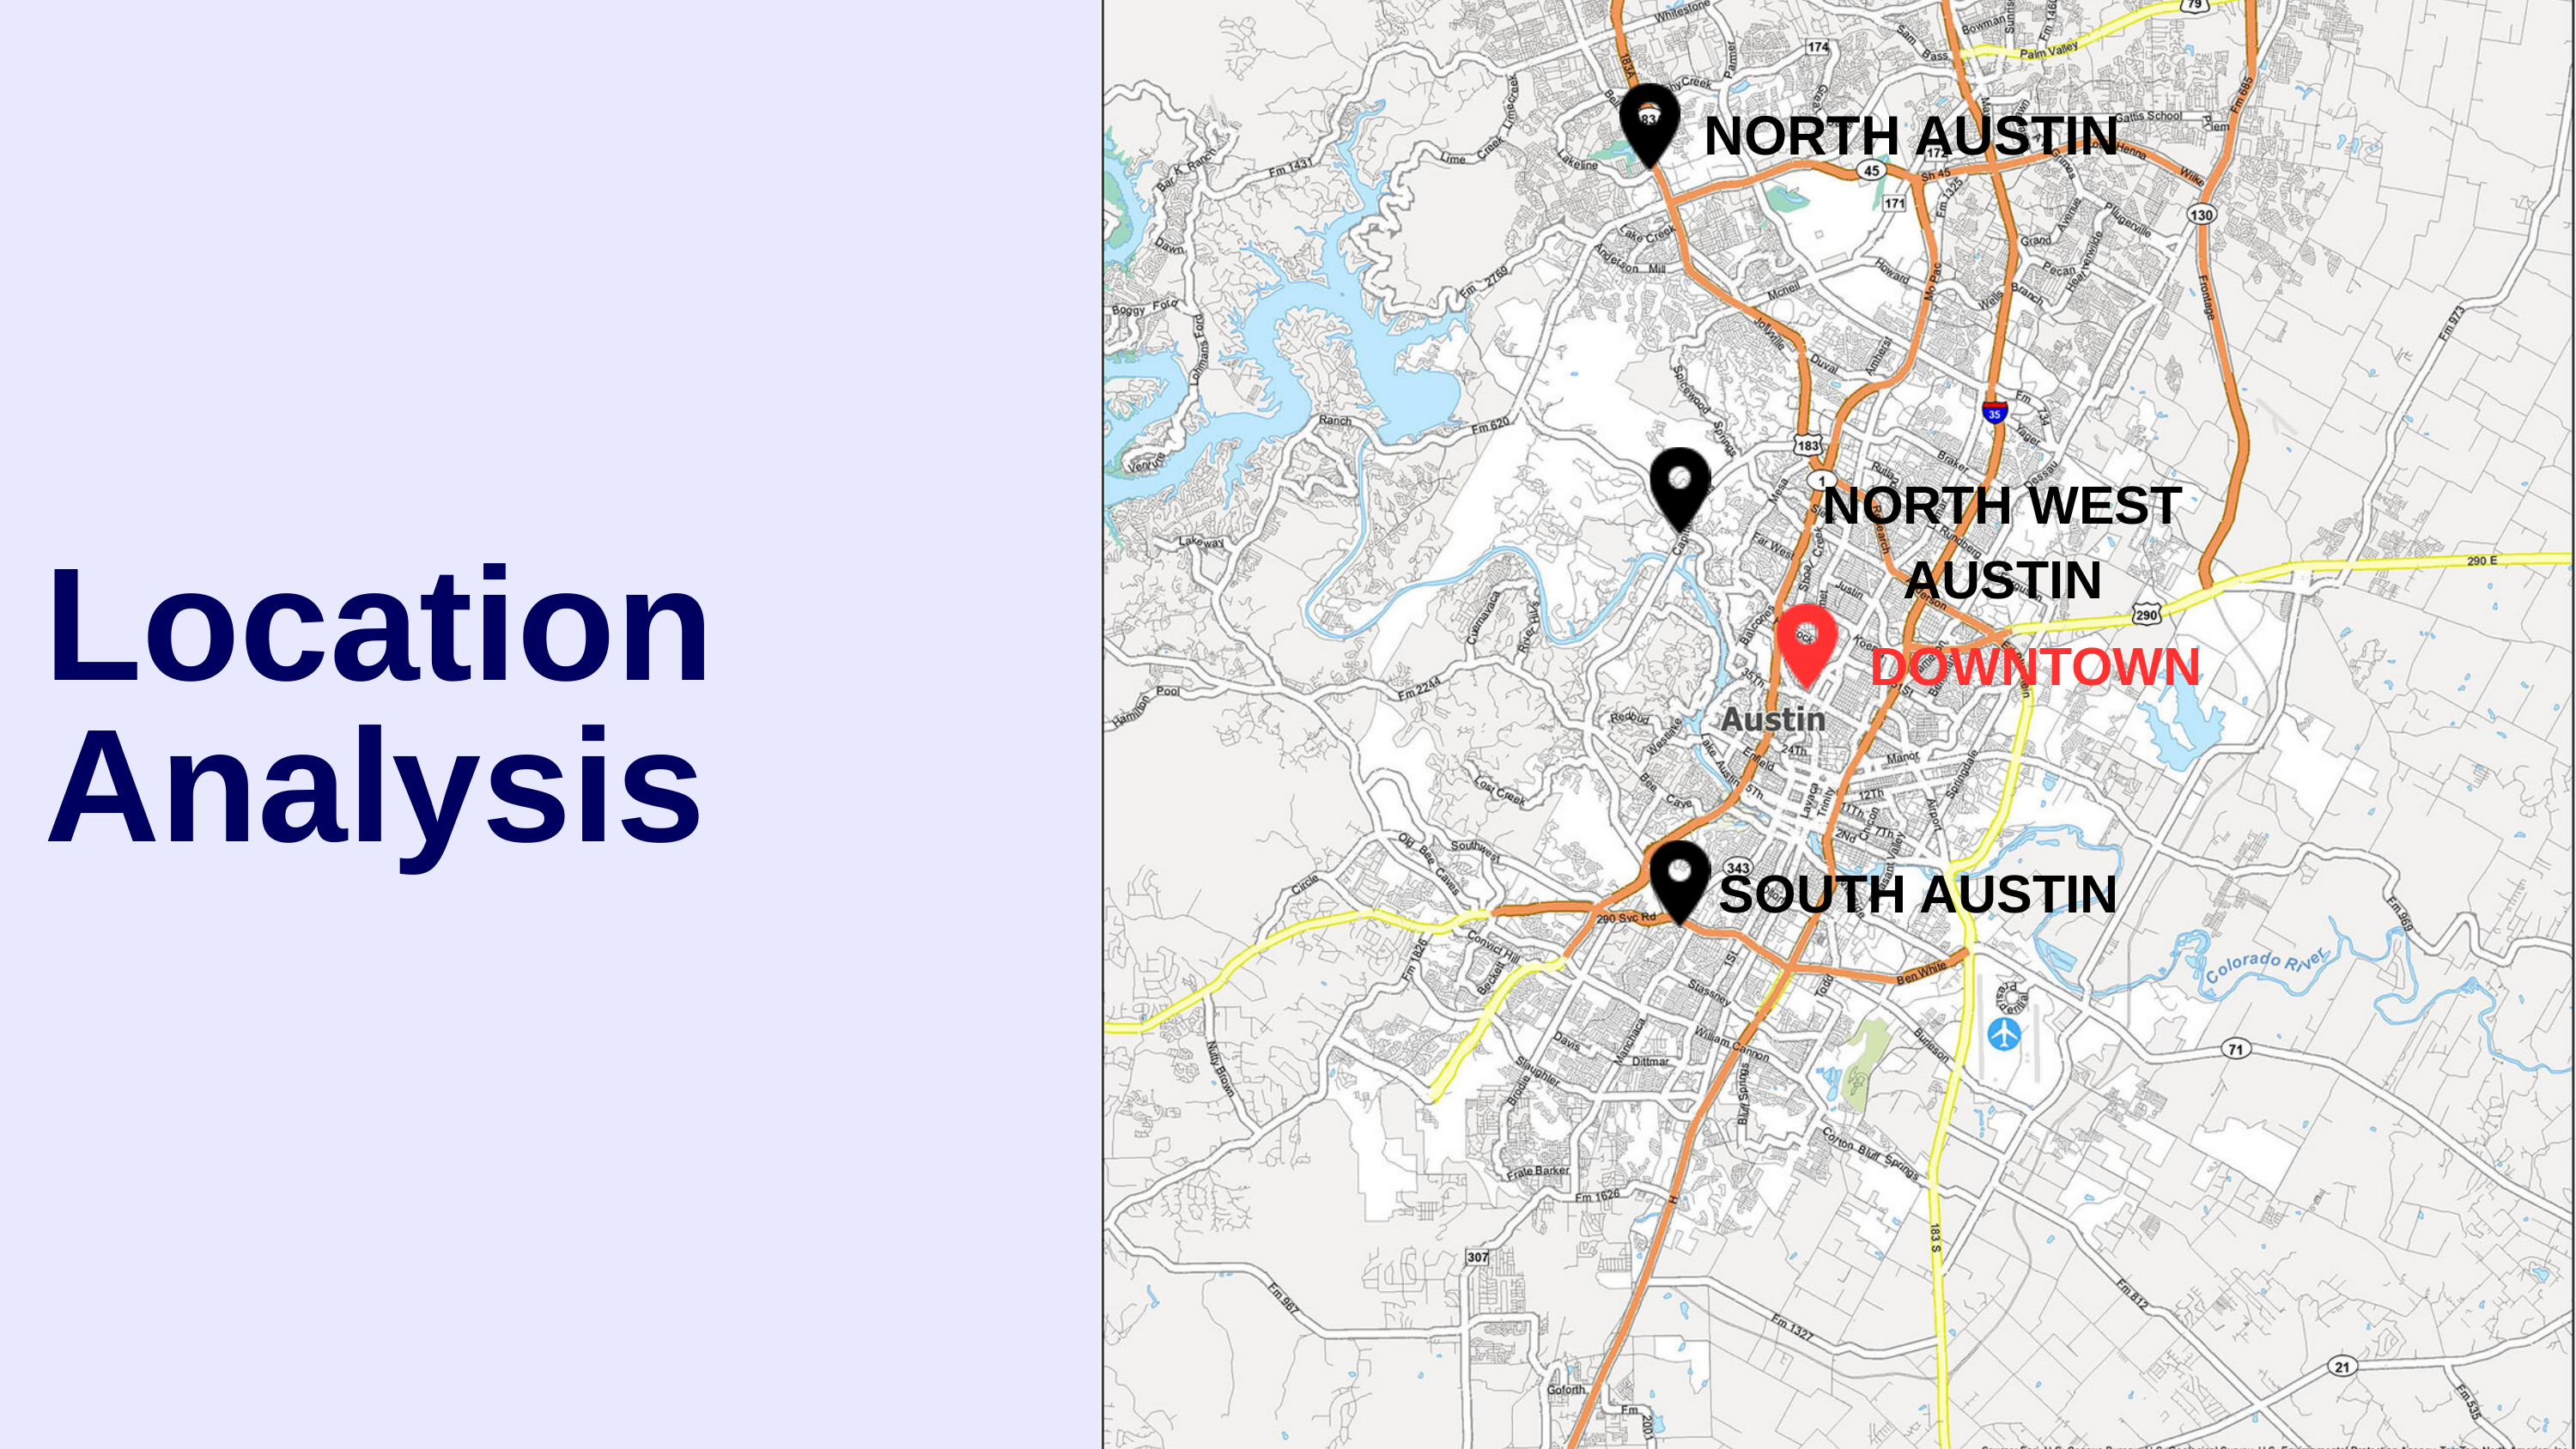

NORTH AUSTIN

NORTH WEST AUSTIN
Location Analysis

DOWNTOWN

SOUTH AUSTIN